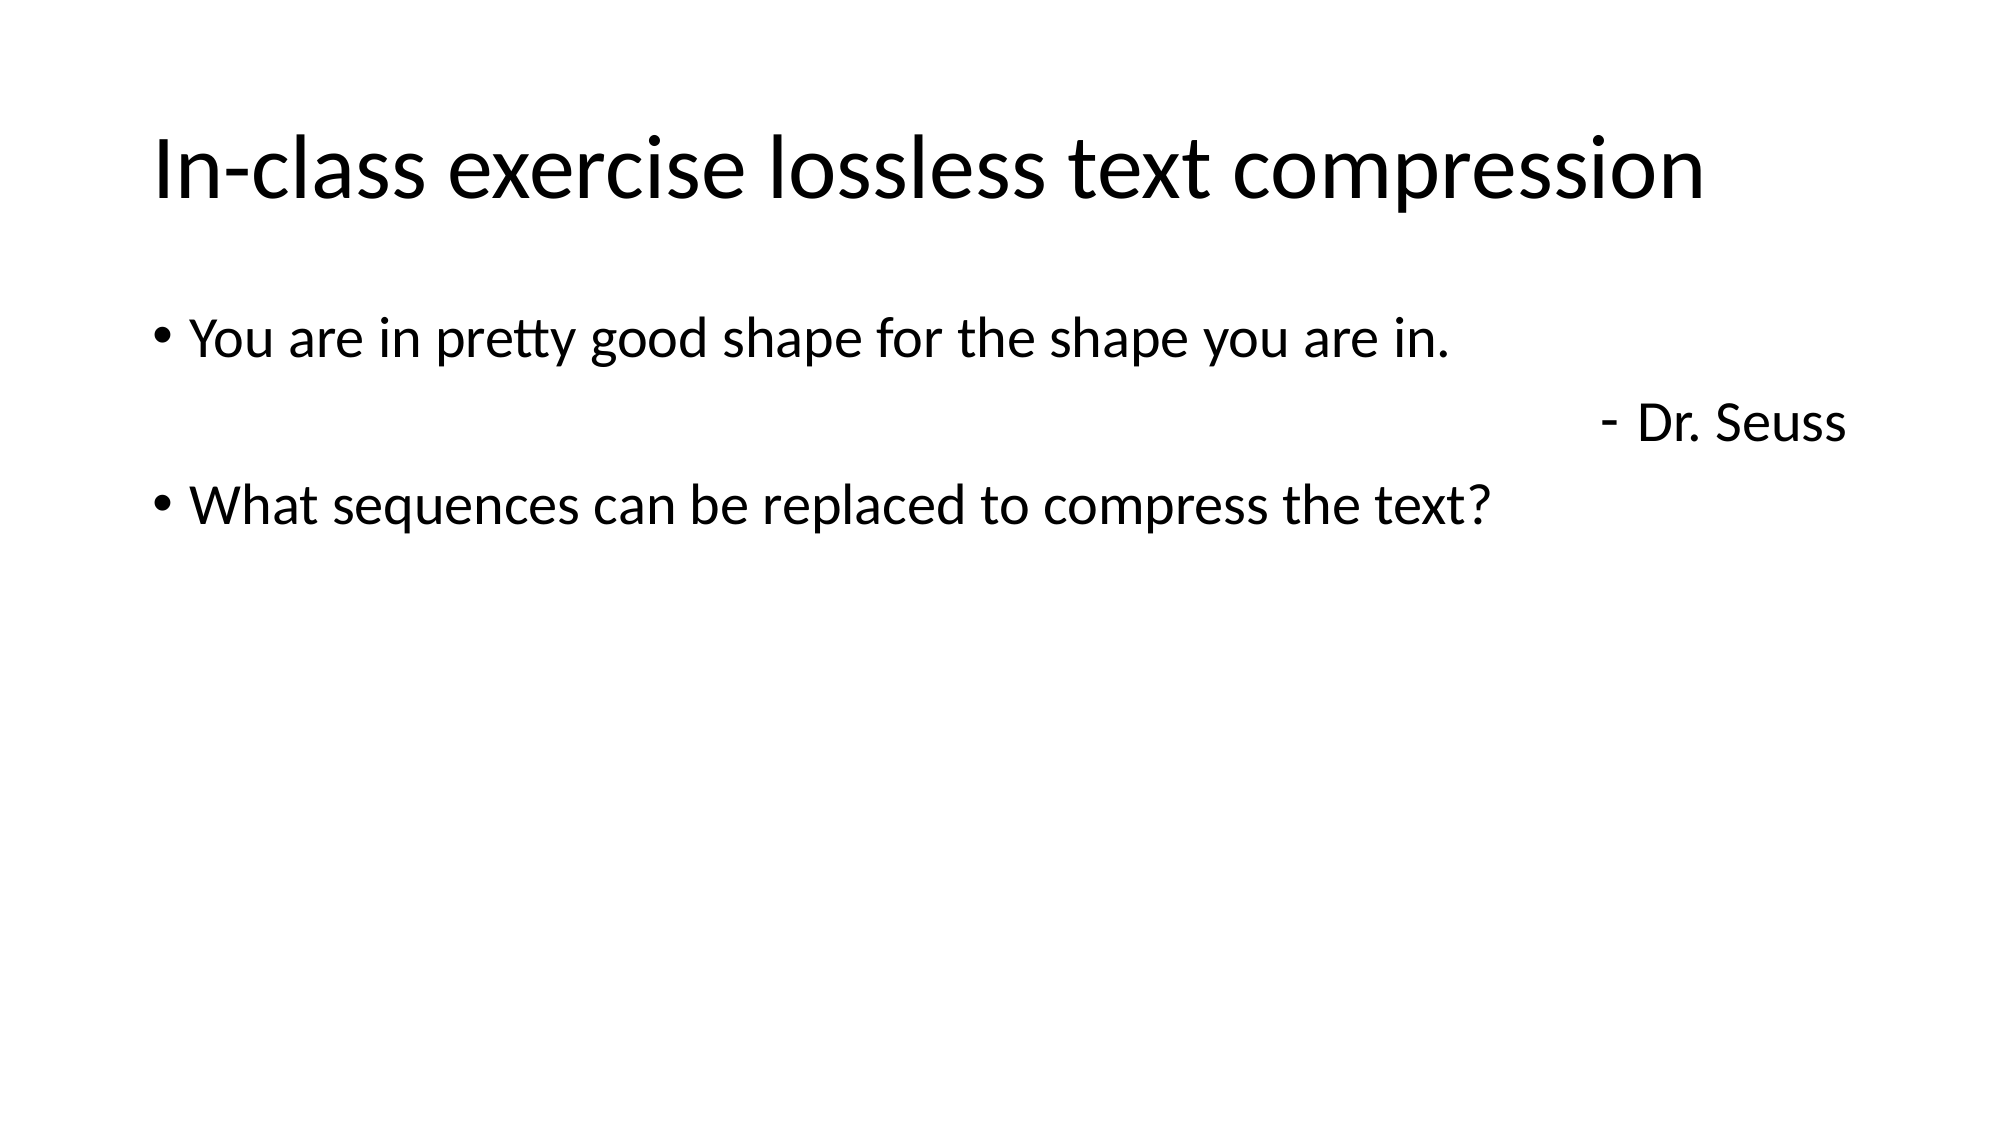

# In-class exercise lossless text compression
You are in pretty good shape for the shape you are in.
Dr. Seuss
What sequences can be replaced to compress the text?